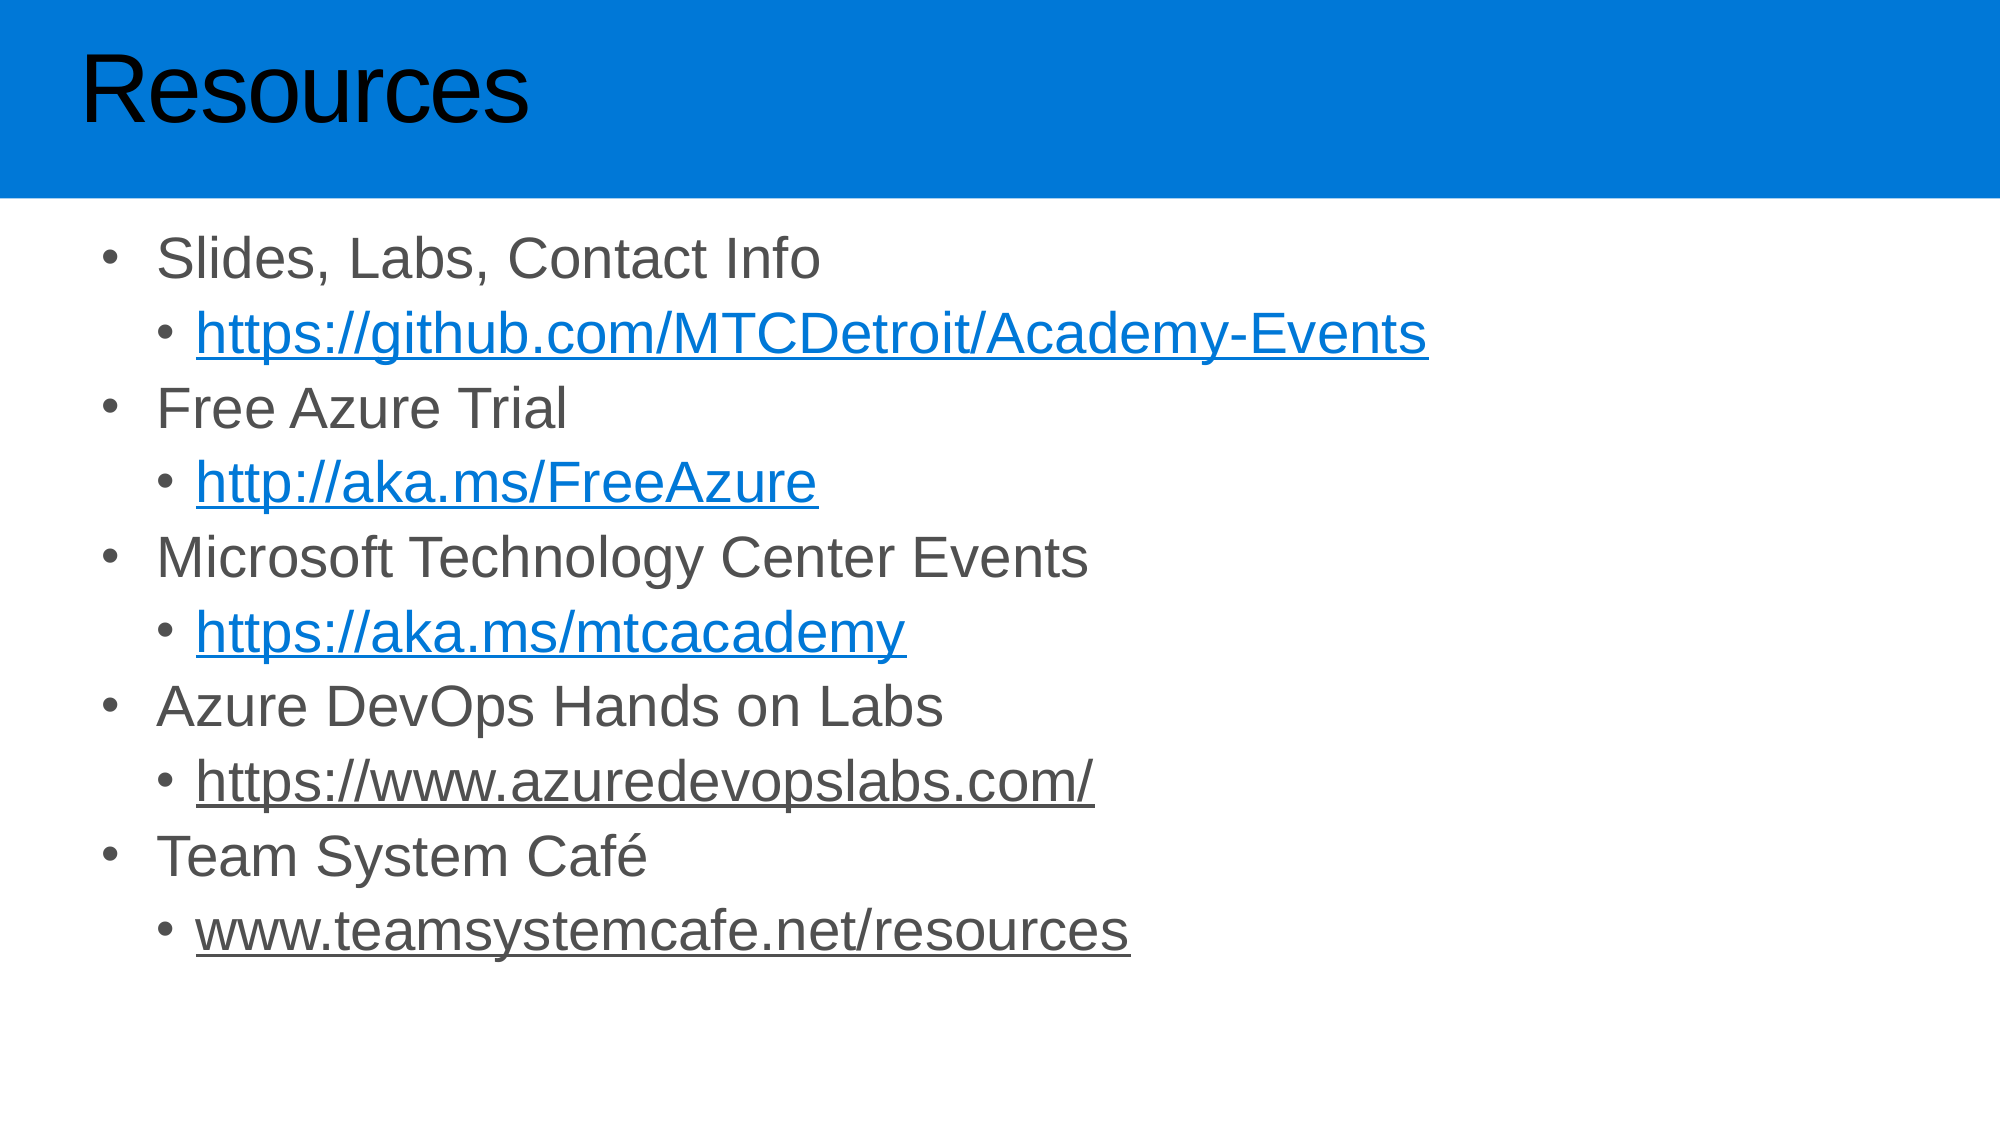

Resources
Slides, Labs, Contact Info
https://github.com/MTCDetroit/Academy-Events
Free Azure Trial
http://aka.ms/FreeAzure
Microsoft Technology Center Events
https://aka.ms/mtcacademy
Azure DevOps Hands on Labs
https://www.azuredevopslabs.com/
Team System Café
www.teamsystemcafe.net/resources